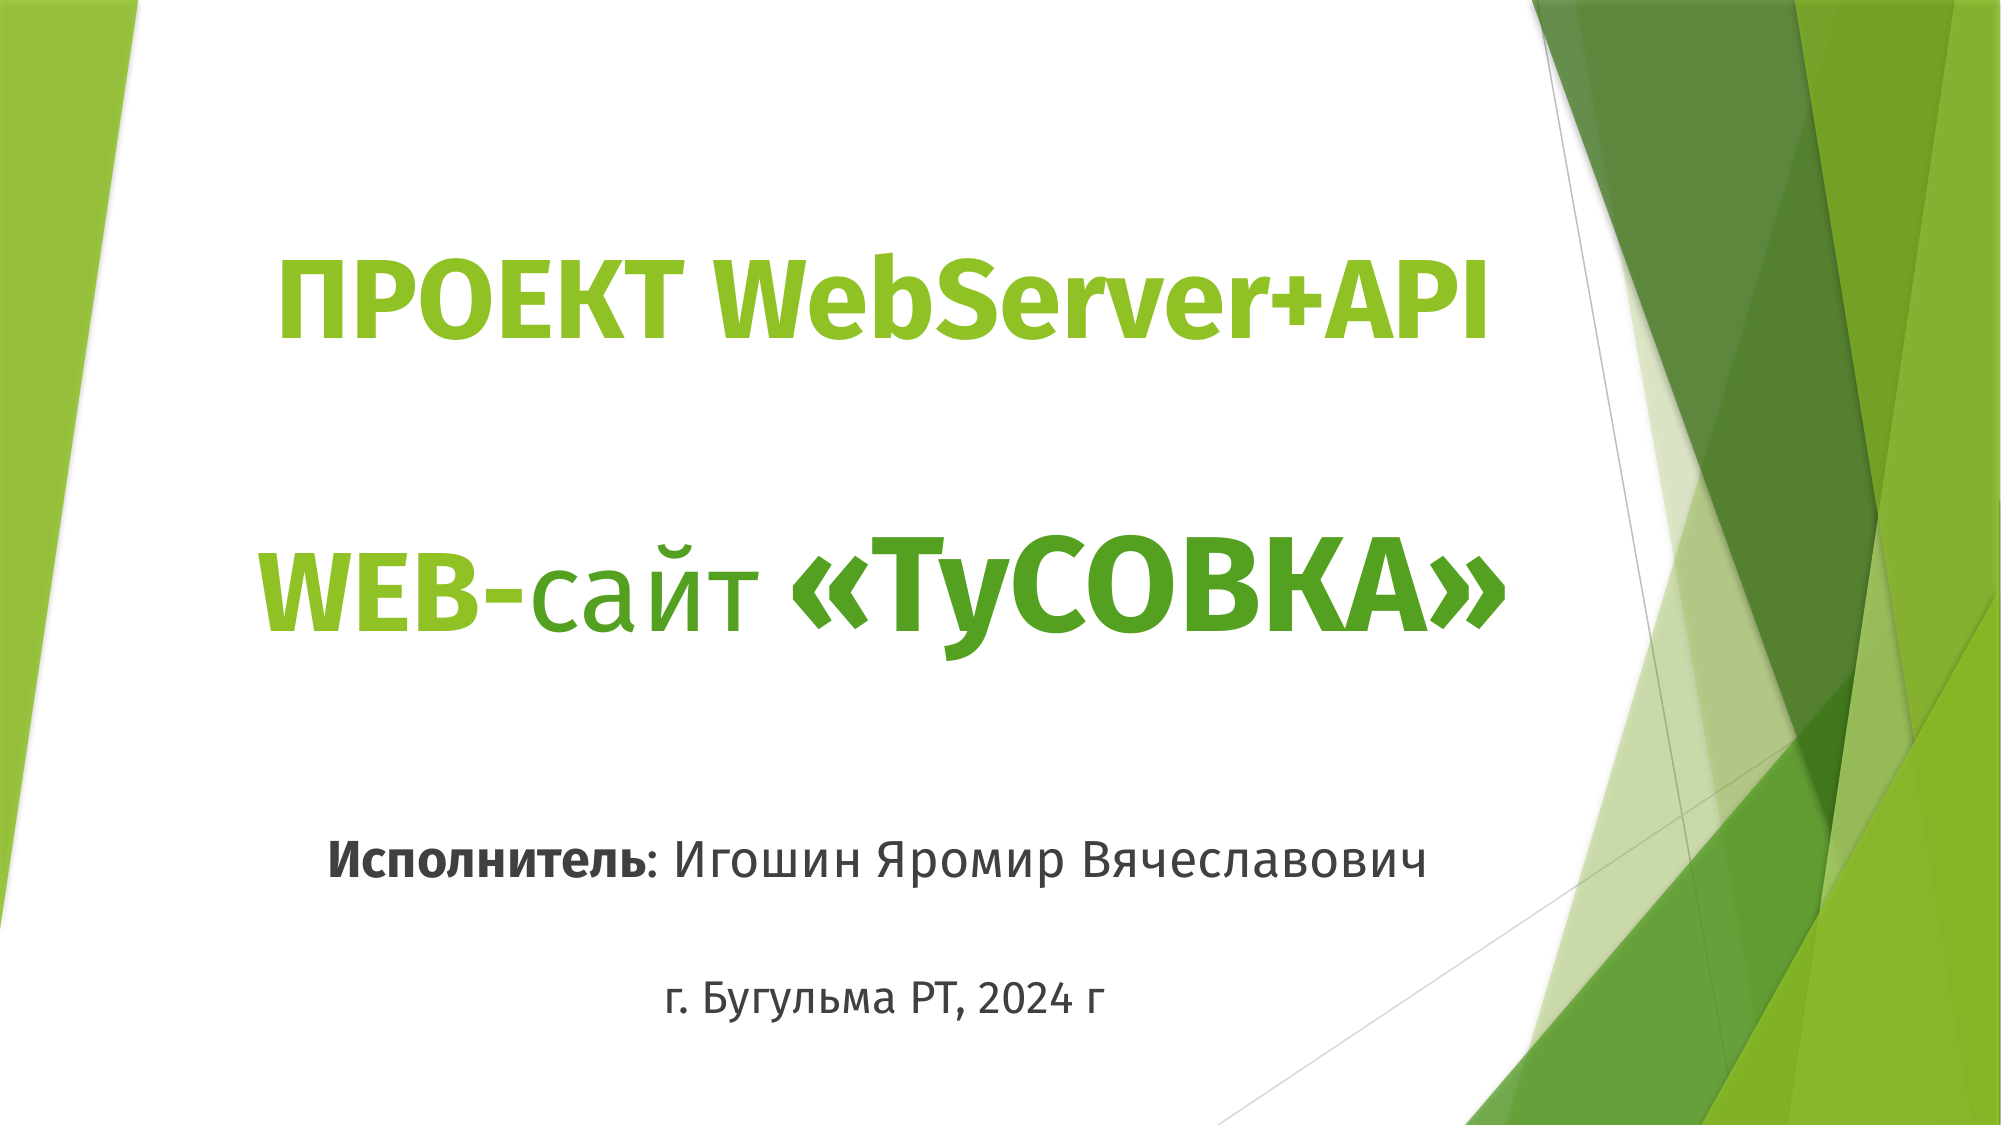

# ПРОЕКТ WebServer+API WEB-сайт «ТуСОВКА»
Исполнитель: Игошин Яромир Вячеславович

г. Бугульма РТ, 2024 г